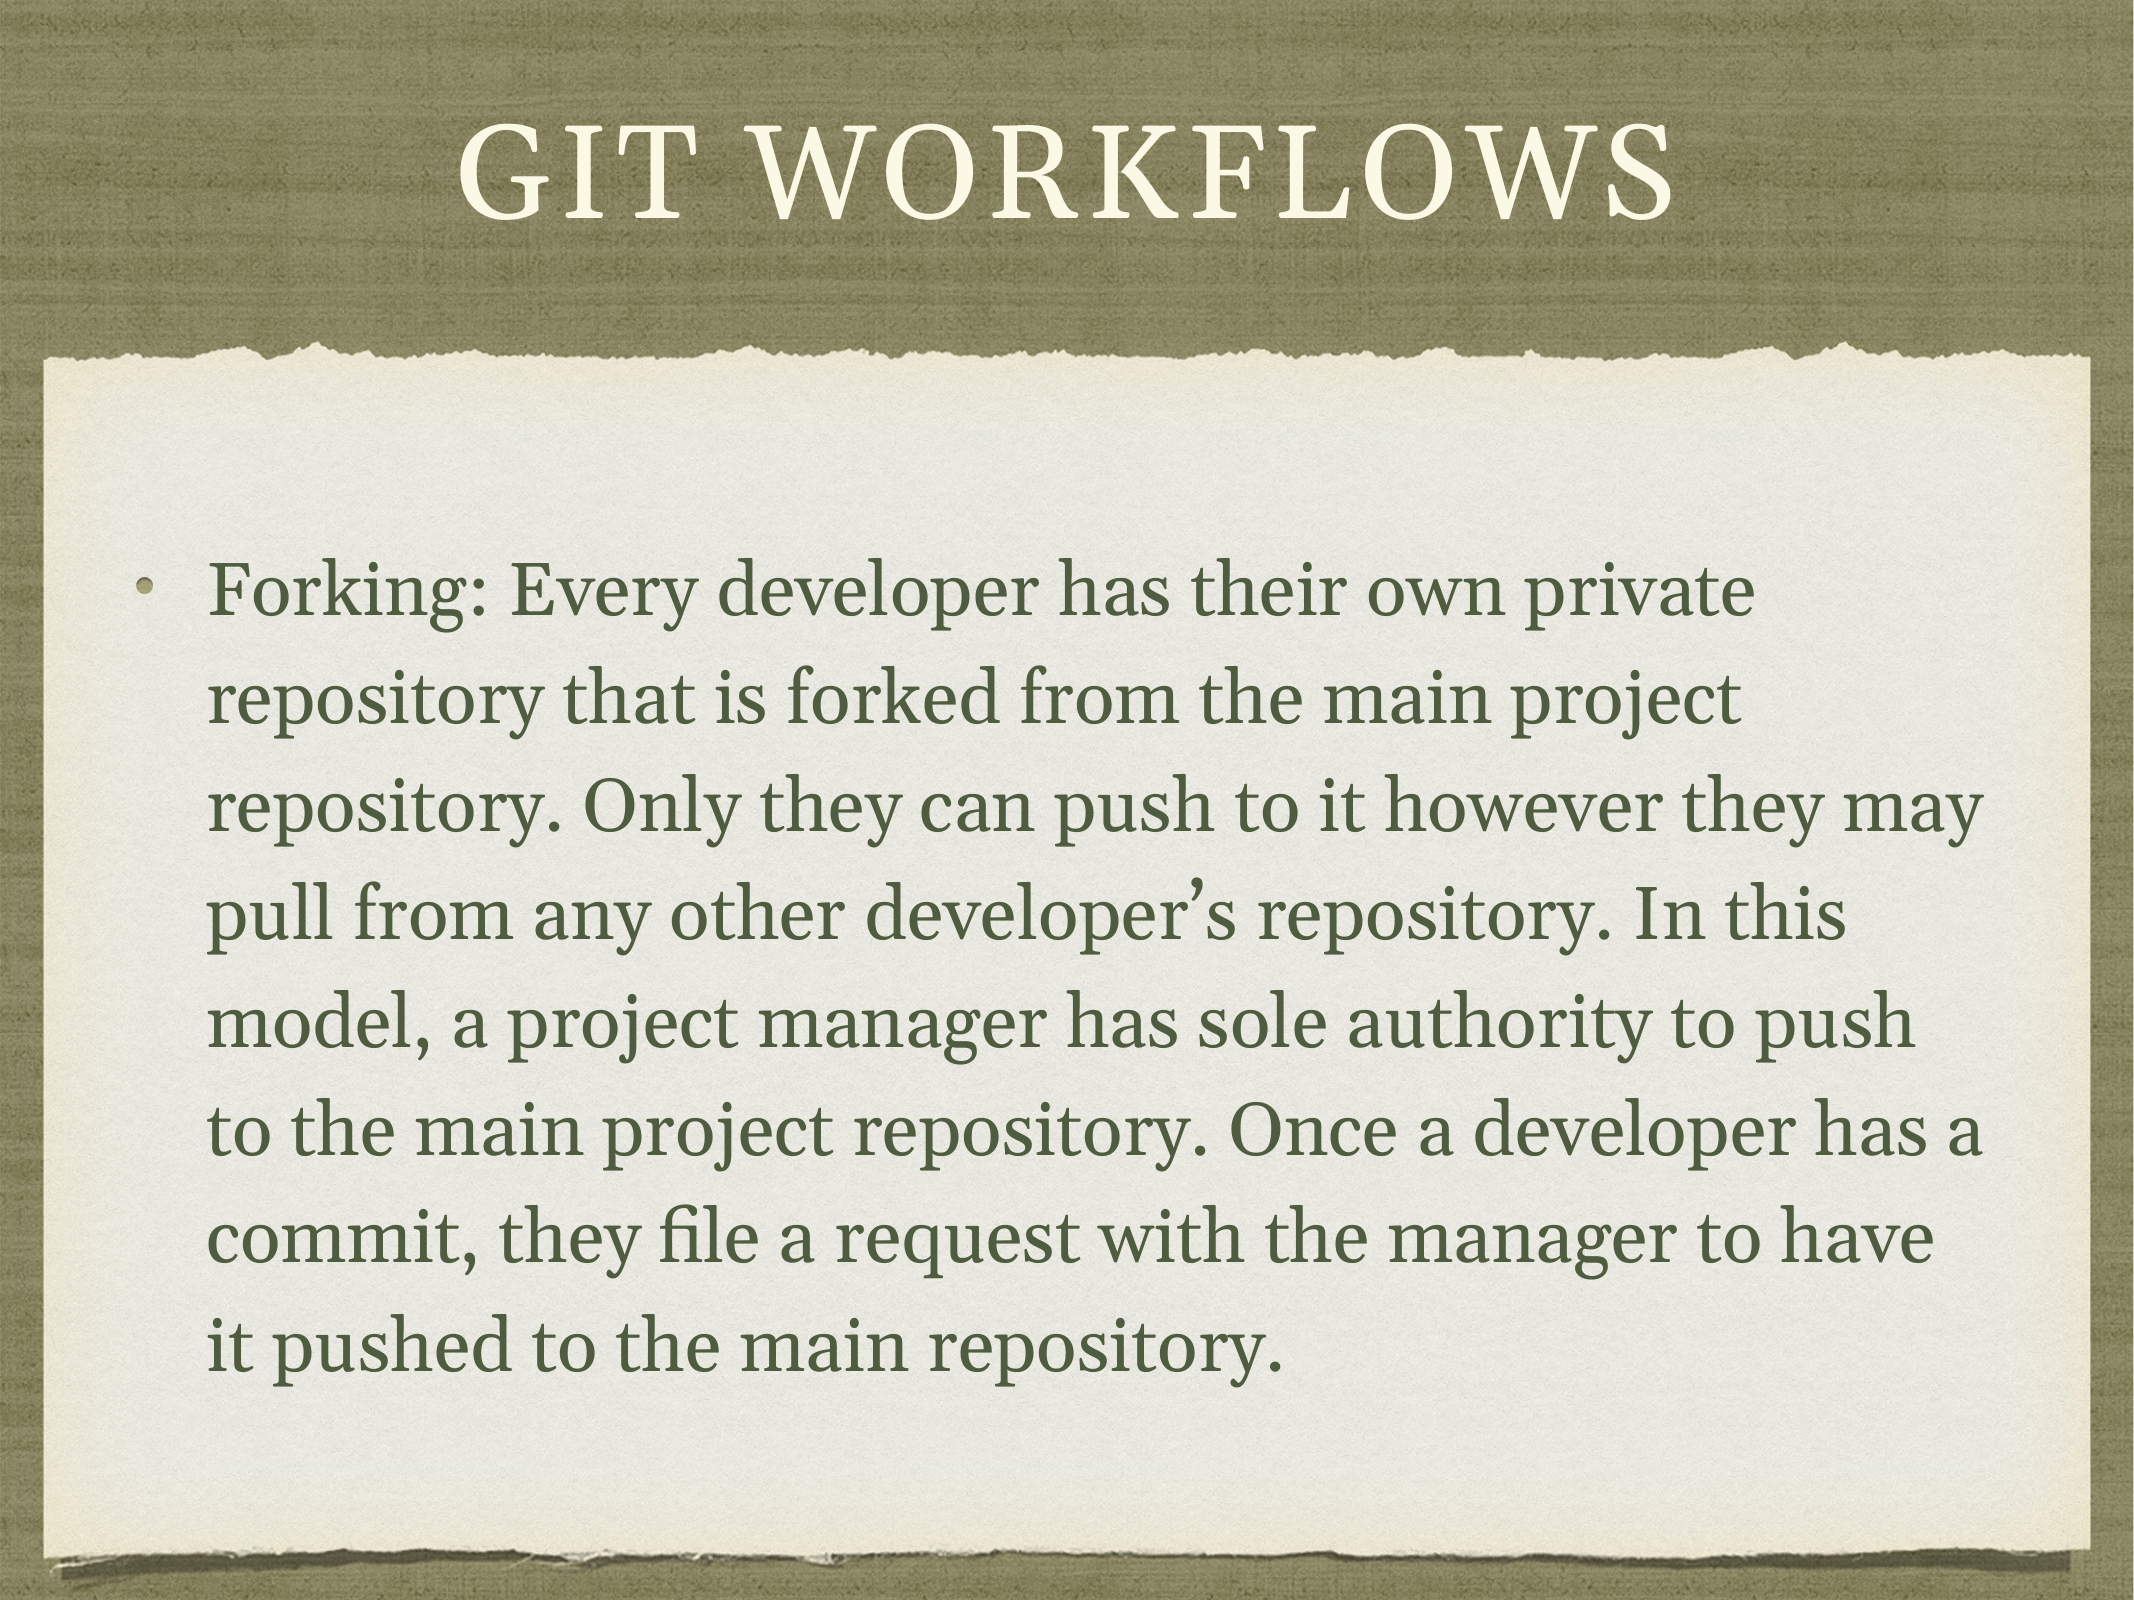

# Git Workflows
Forking: Every developer has their own private repository that is forked from the main project repository. Only they can push to it however they may pull from any other developer’s repository. In this model, a project manager has sole authority to push to the main project repository. Once a developer has a commit, they file a request with the manager to have it pushed to the main repository.